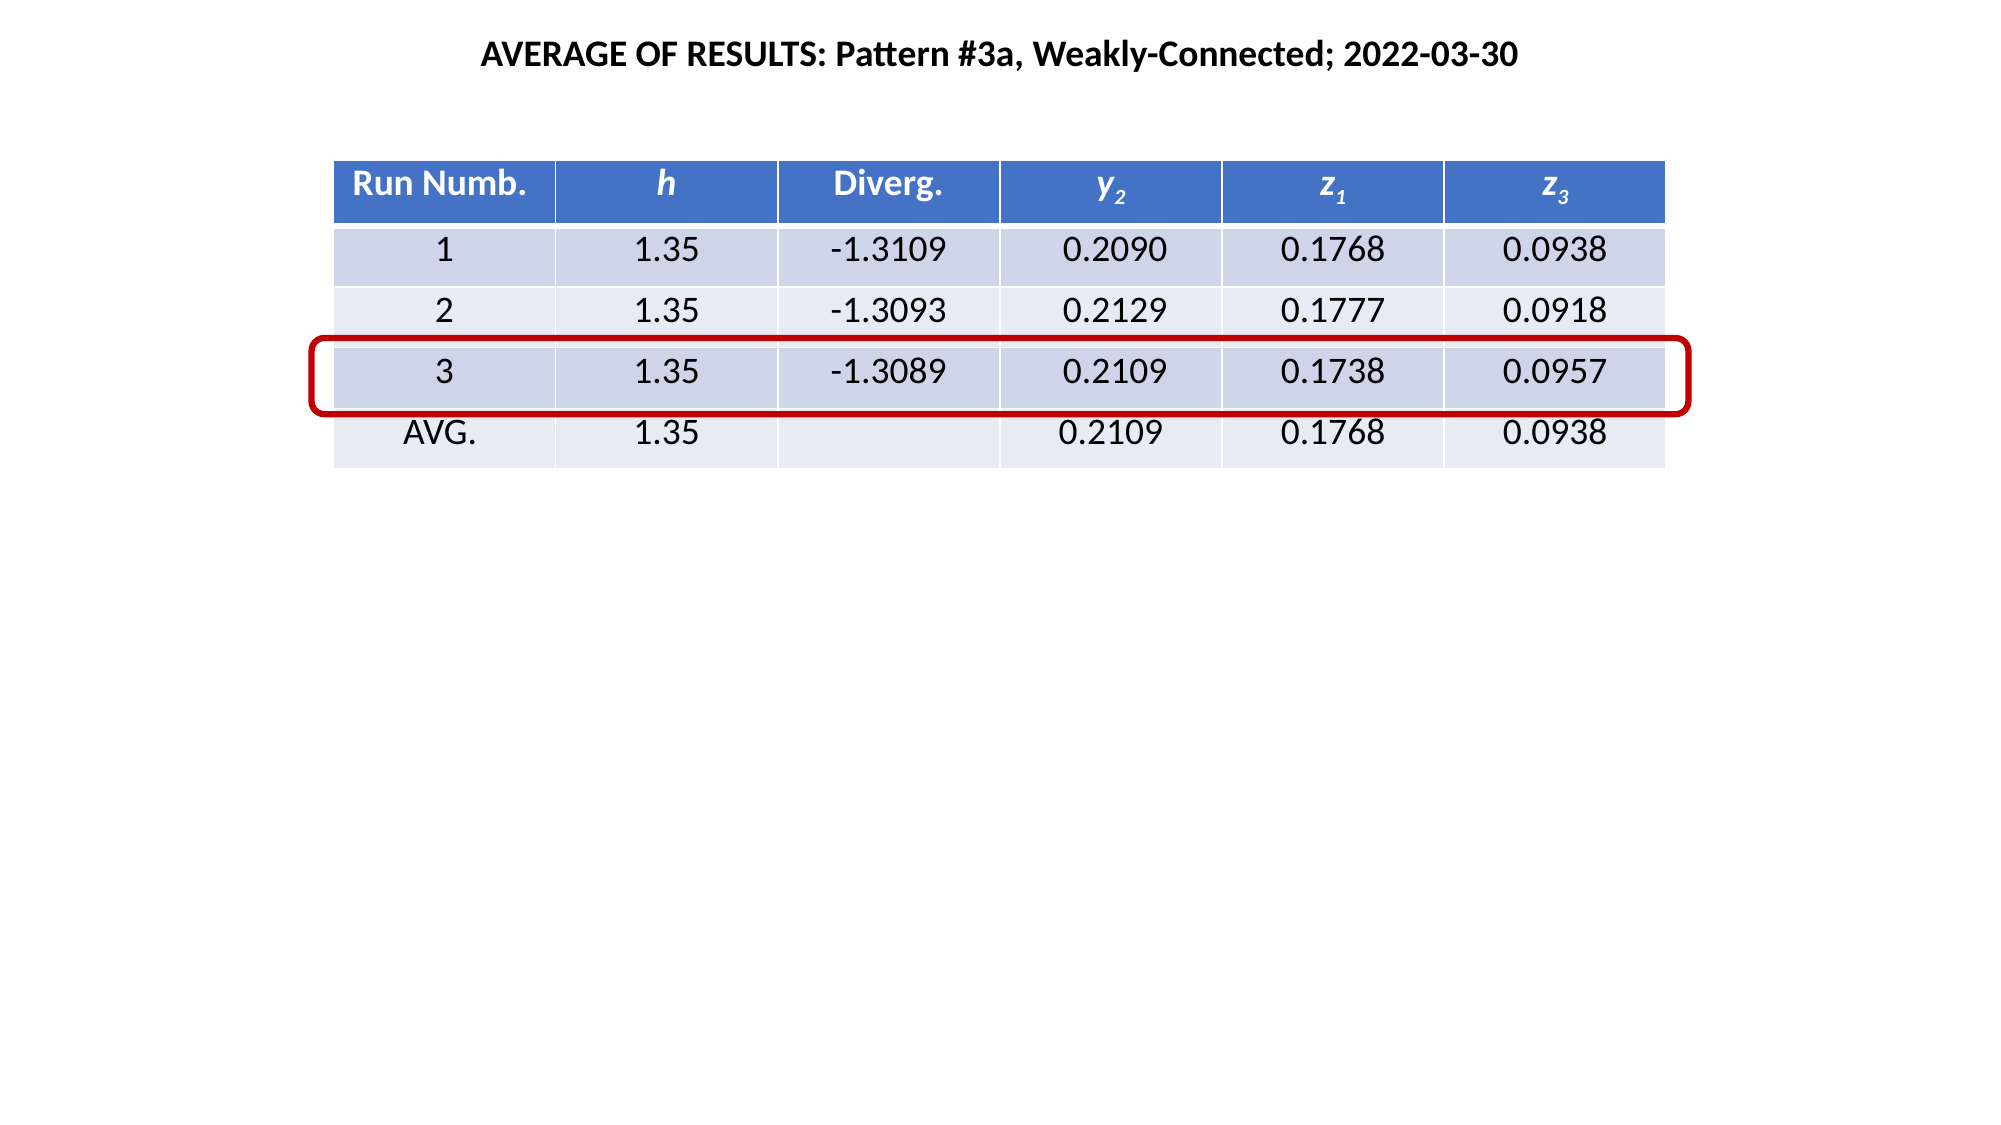

AVERAGE OF RESULTS: Pattern #3a, Weakly-Connected; 2022-03-30
| Run Numb. | h | Diverg. | y2 | z1 | z3 |
| --- | --- | --- | --- | --- | --- |
| 1 | 1.35 | -1.3109 | 0.2090 | 0.1768 | 0.0938 |
| 2 | 1.35 | -1.3093 | 0.2129 | 0.1777 | 0.0918 |
| 3 | 1.35 | -1.3089 | 0.2109 | 0.1738 | 0.0957 |
| AVG. | 1.35 |  | 0.2109 | 0.1768 | 0.0938 |